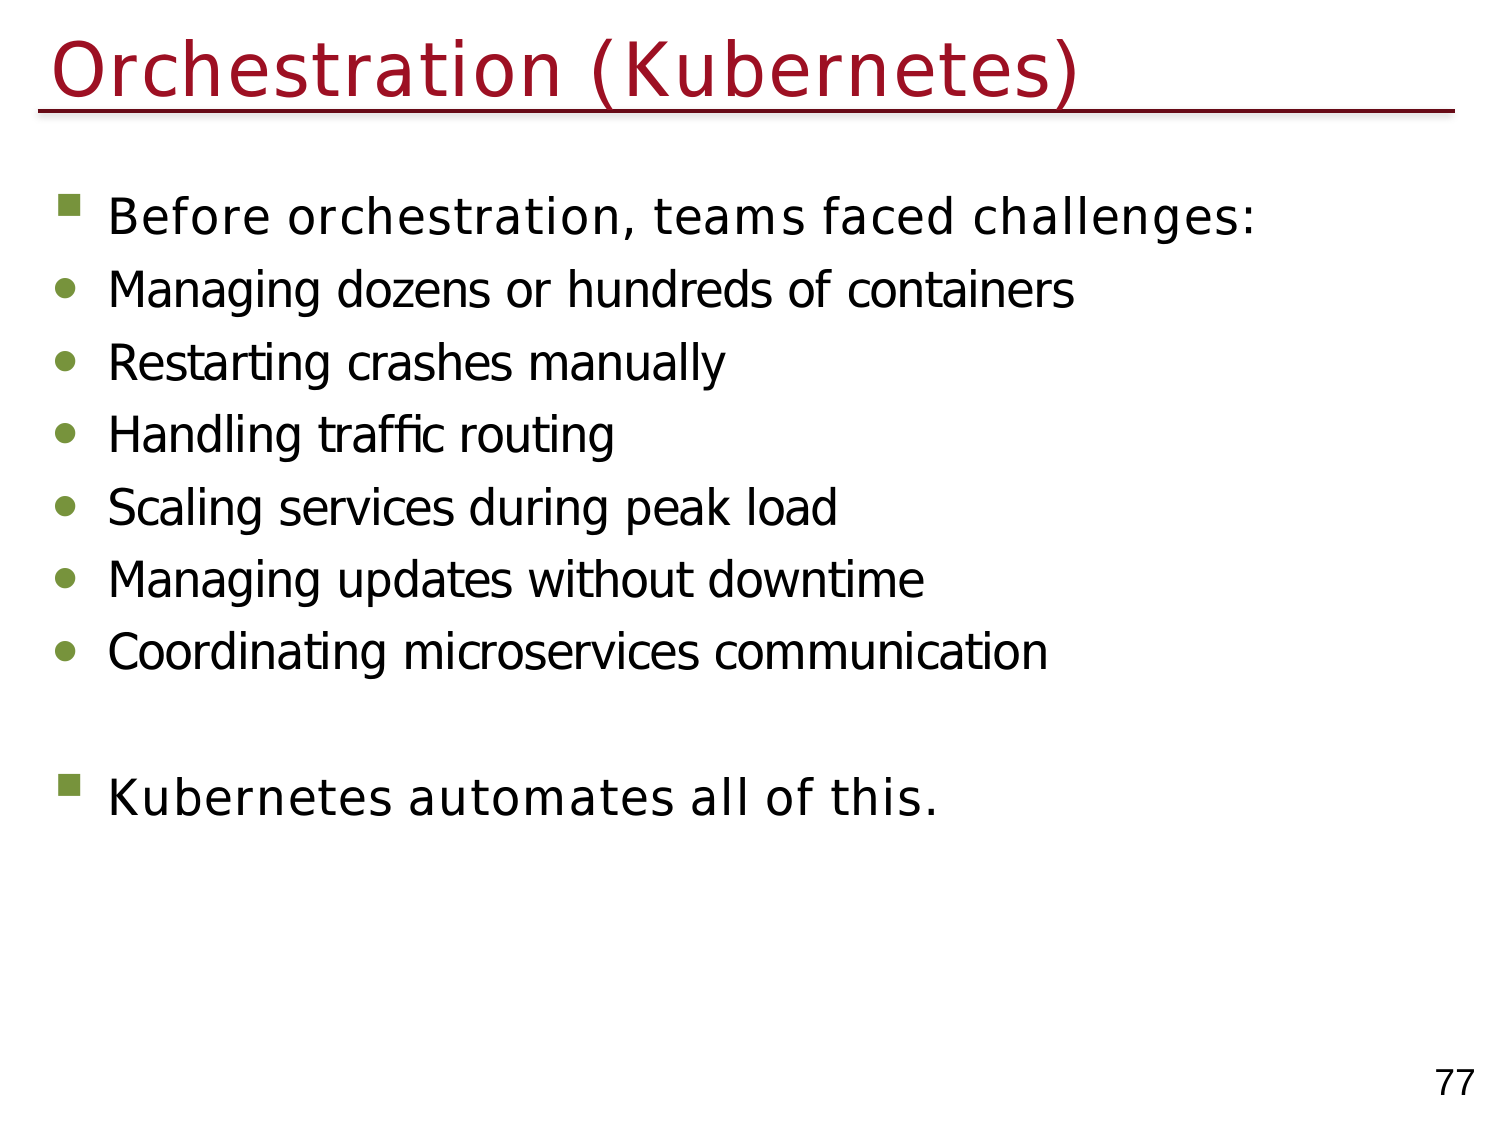

# Orchestration (Kubernetes)
Before orchestration, teams faced challenges:
Managing dozens or hundreds of containers
Restarting crashes manually
Handling traffic routing
Scaling services during peak load
Managing updates without downtime
Coordinating microservices communication

Kubernetes automates all of this.
77